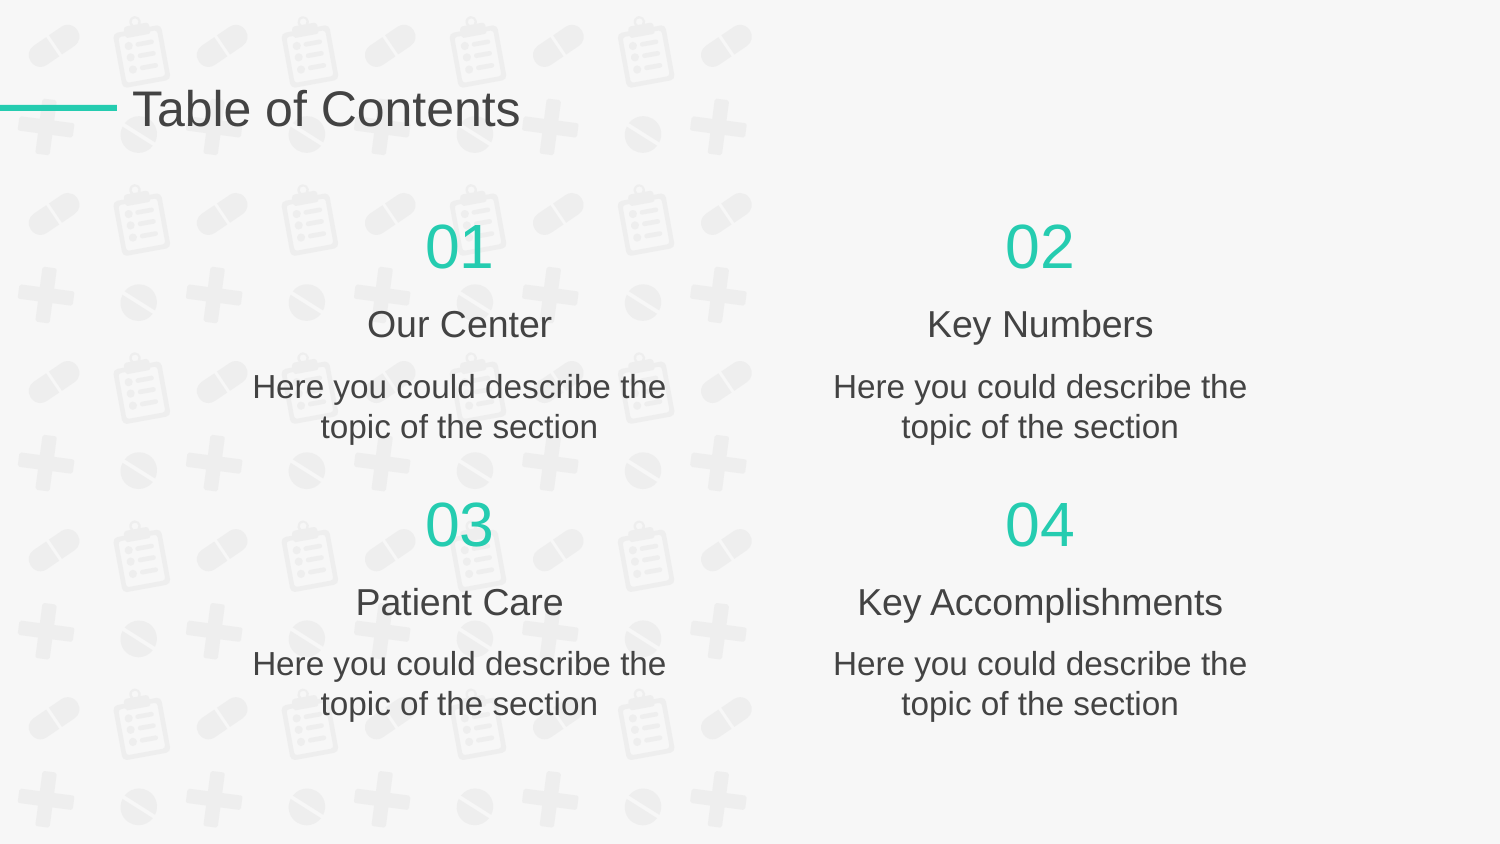

# Table of Contents
01
02
Our Center
Key Numbers
Here you could describe the
topic of the section
Here you could describe the
topic of the section

03
04
Patient Care
Key Accomplishments
Here you could describe the
topic of the section

Here you could describe the
topic of the section